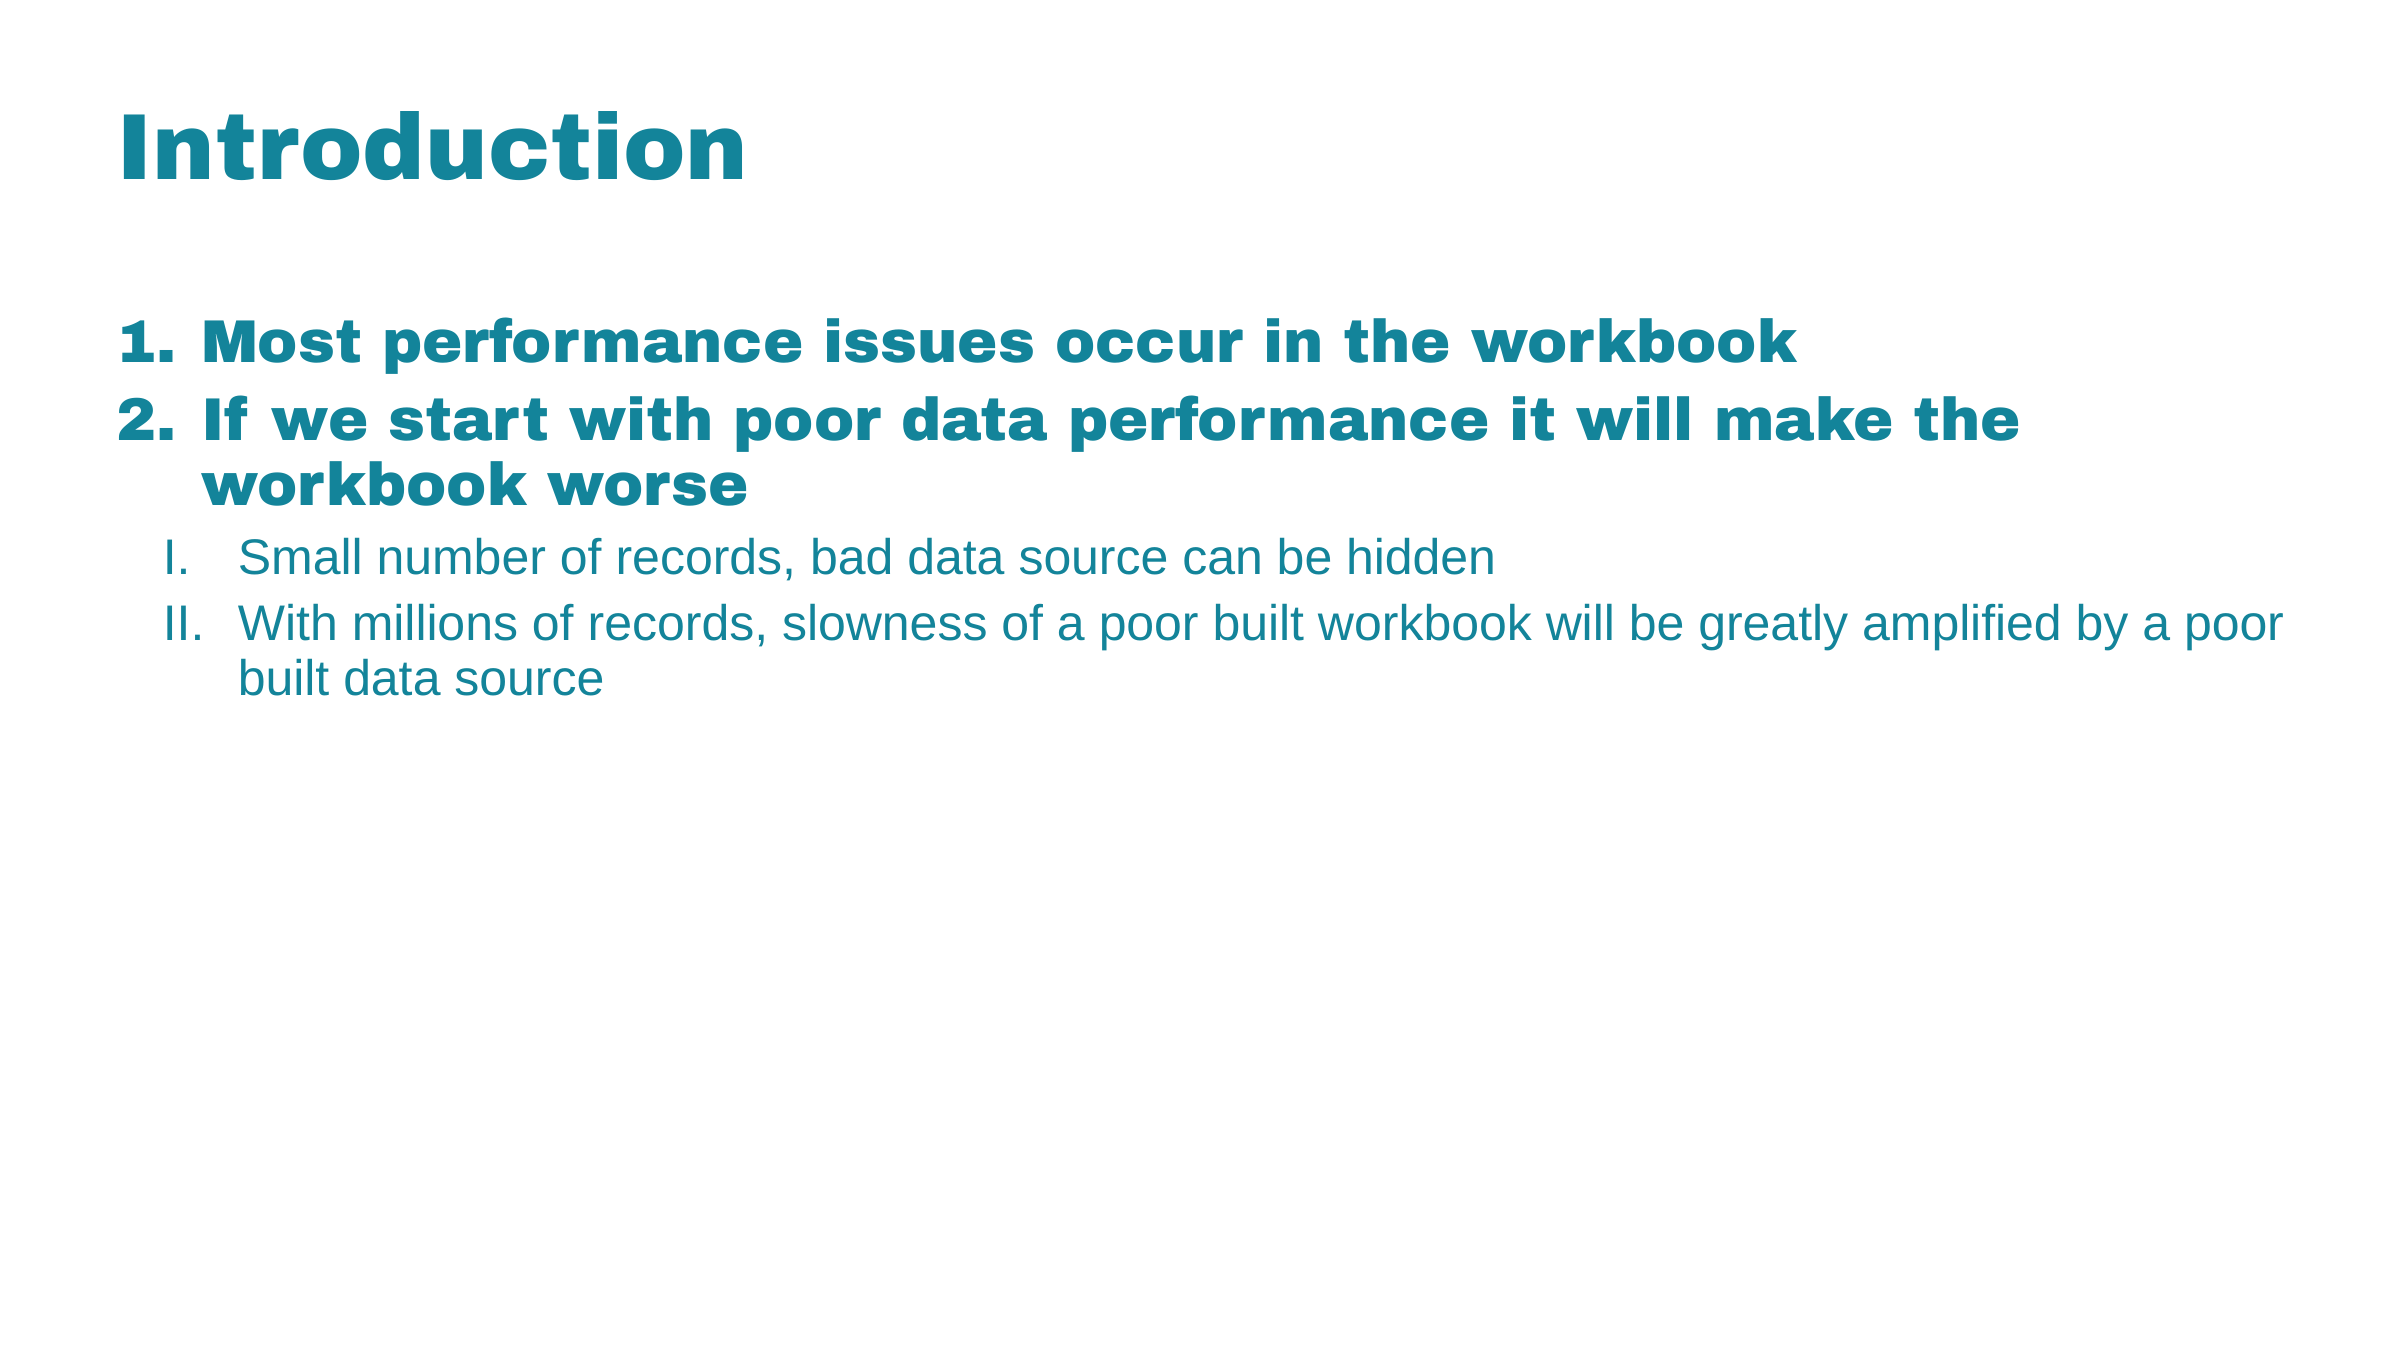

Introduction
Most performance issues occur in the workbook
If we start with poor data performance it will make the workbook worse
Small number of records, bad data source can be hidden
With millions of records, slowness of a poor built workbook will be greatly amplified by a poor built data source